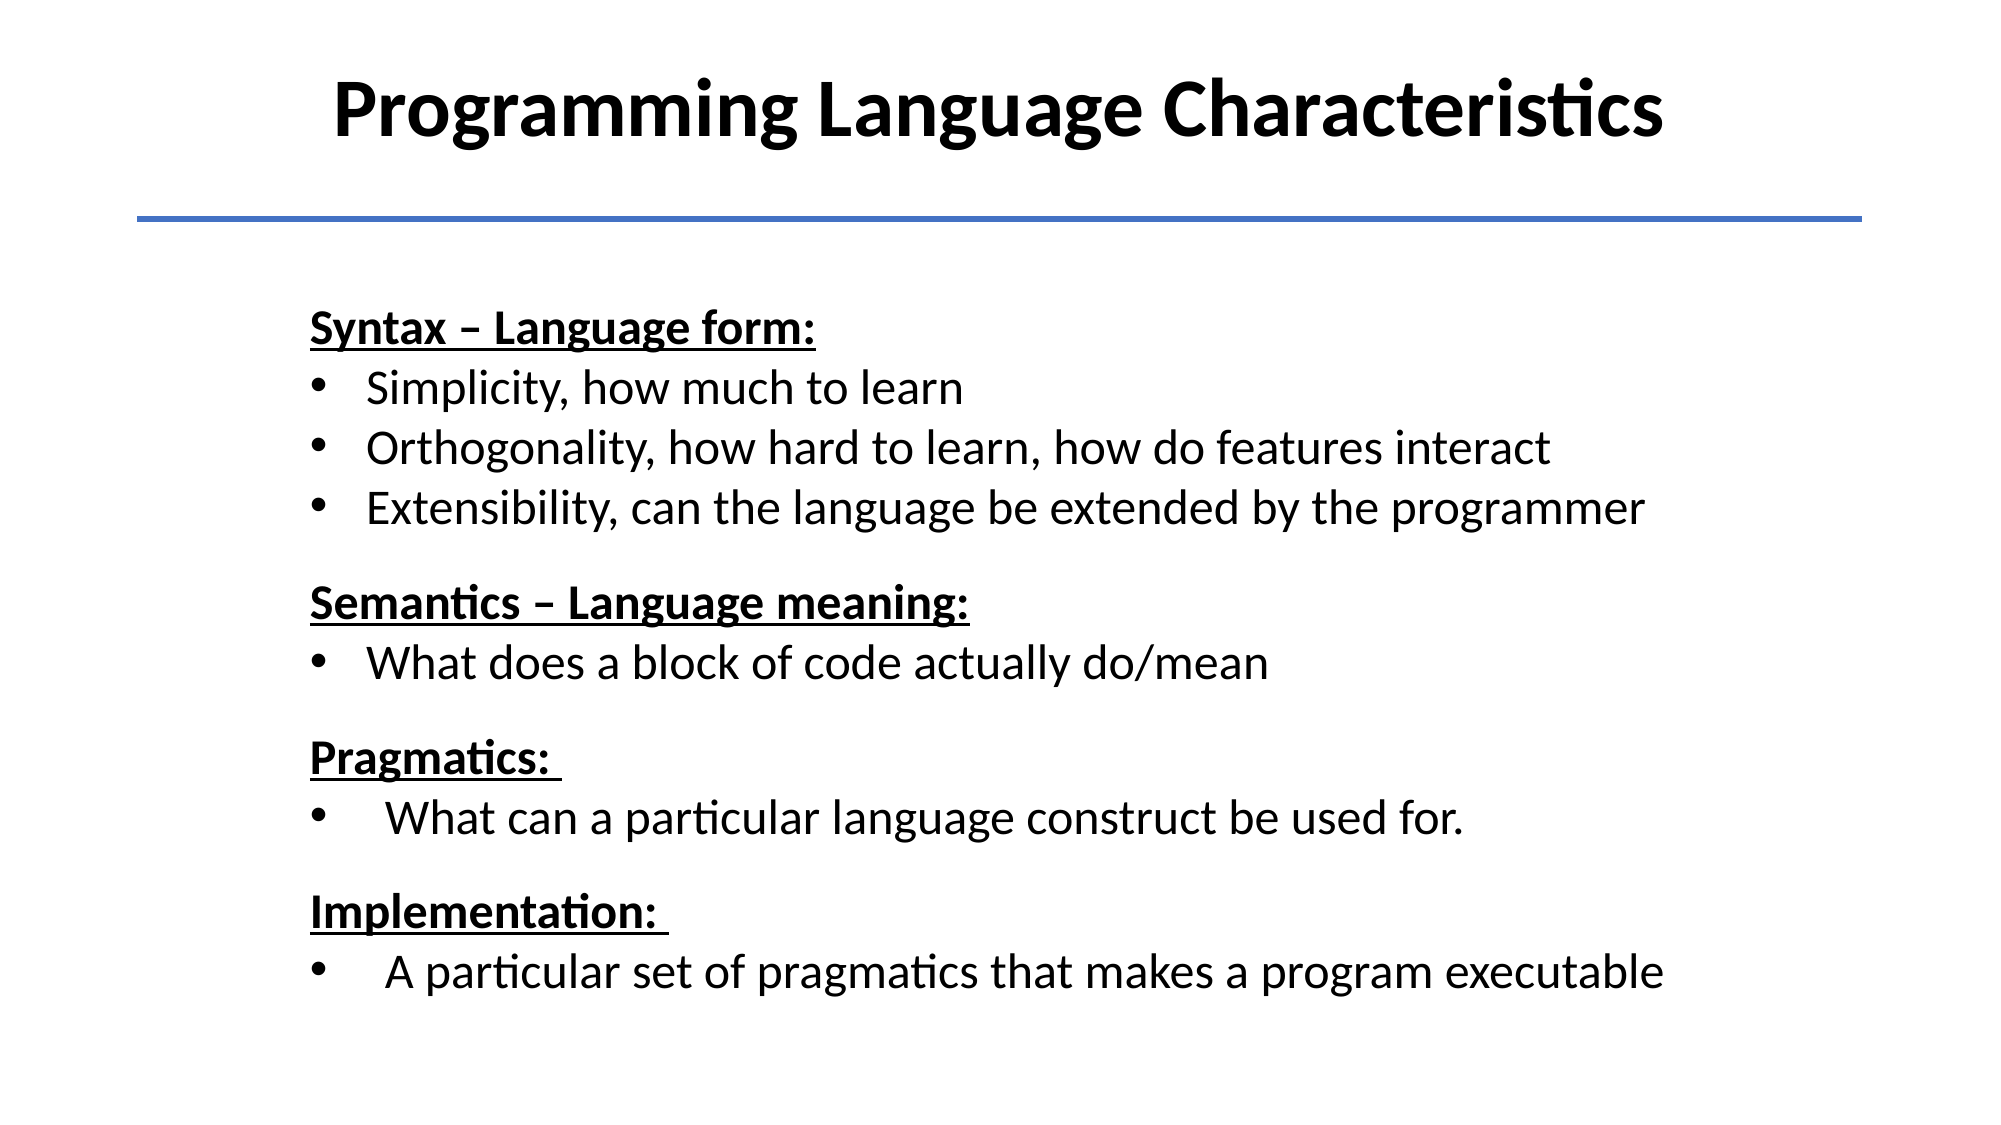

Programming Language Characteristics
Syntax – Language form:
Simplicity, how much to learn
Orthogonality, how hard to learn, how do features interact
Extensibility, can the language be extended by the programmer
Semantics – Language meaning:
What does a block of code actually do/mean
Pragmatics:
What can a particular language construct be used for.
Implementation:
A particular set of pragmatics that makes a program executable